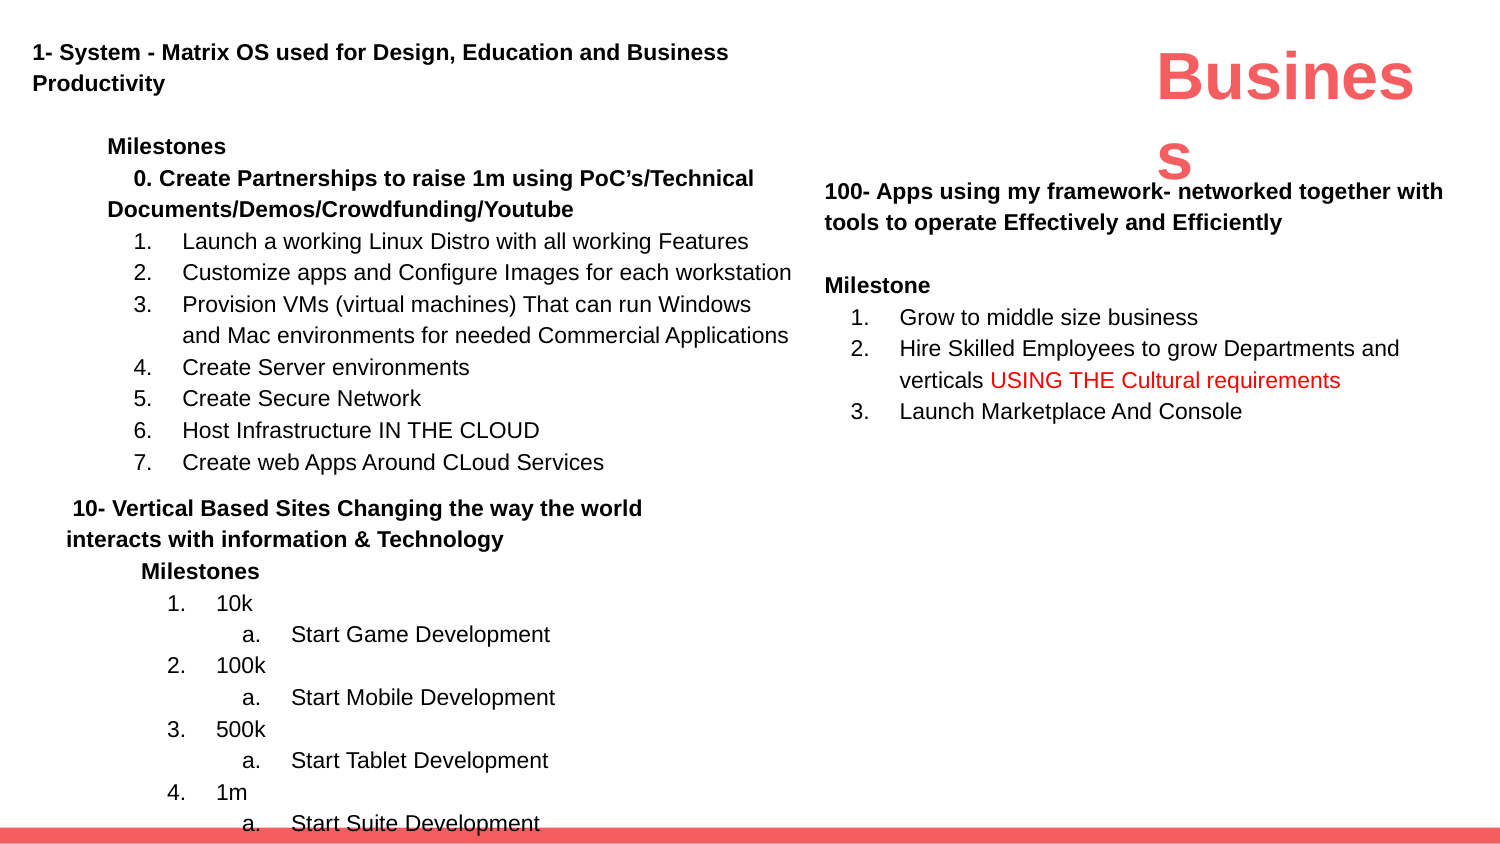

1- System - Matrix OS used for Design, Education and Business Productivity

Milestones
    0. Create Partnerships to raise 1m using PoC’s/Technical Documents/Demos/Crowdfunding/Youtube
Launch a working Linux Distro with all working Features
Customize apps and Configure Images for each workstation
Provision VMs (virtual machines) That can run Windows and Mac environments for needed Commercial Applications
Create Server environments
Create Secure Network
Host Infrastructure IN THE CLOUD
Create web Apps Around CLoud Services

# Business
100- Apps using my framework- networked together with tools to operate Effectively and Efficiently

Milestone
Grow to middle size business
Hire Skilled Employees to grow Departments and verticals USING THE Cultural requirements
Launch Marketplace And Console

 10- Vertical Based Sites Changing the way the world interacts with information & Technology
Milestones
10k
Start Game Development
100k
Start Mobile Development
500k
Start Tablet Development
1m
Start Suite Development